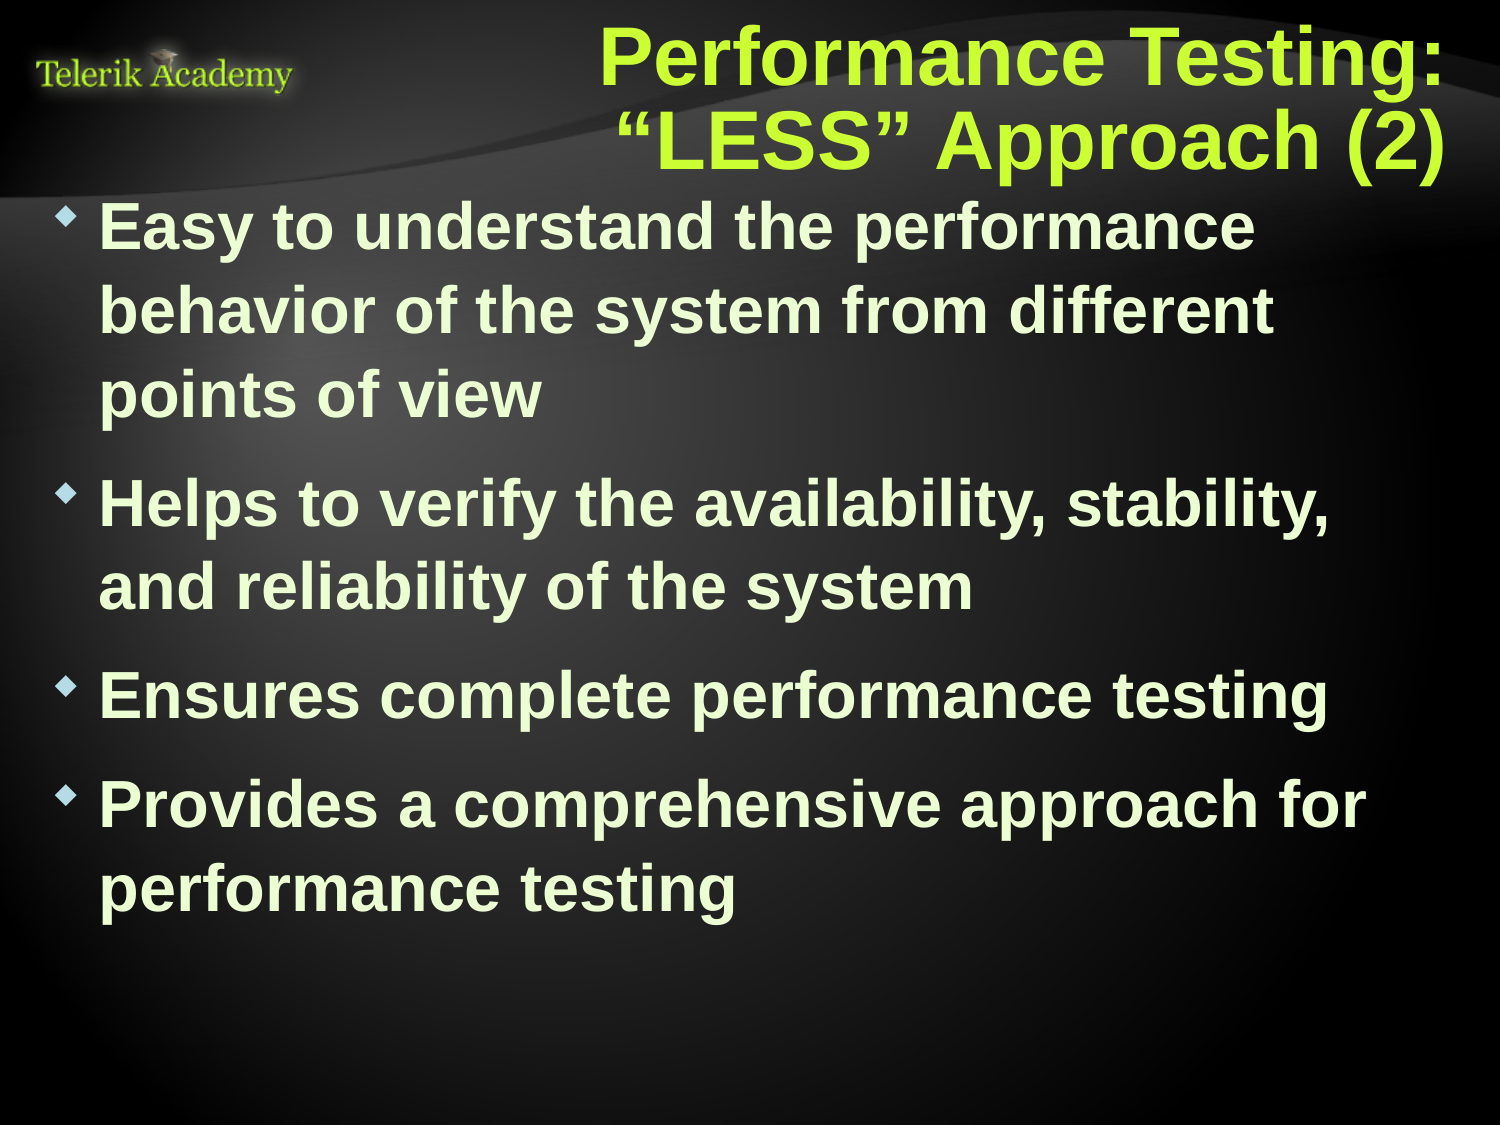

# Performance Testing: “LESS” Approach (2)
Easy to understand the performance behavior of the system from different points of view
Helps to verify the availability, stability, and reliability of the system
Ensures complete performance testing
Provides a comprehensive approach for performance testing